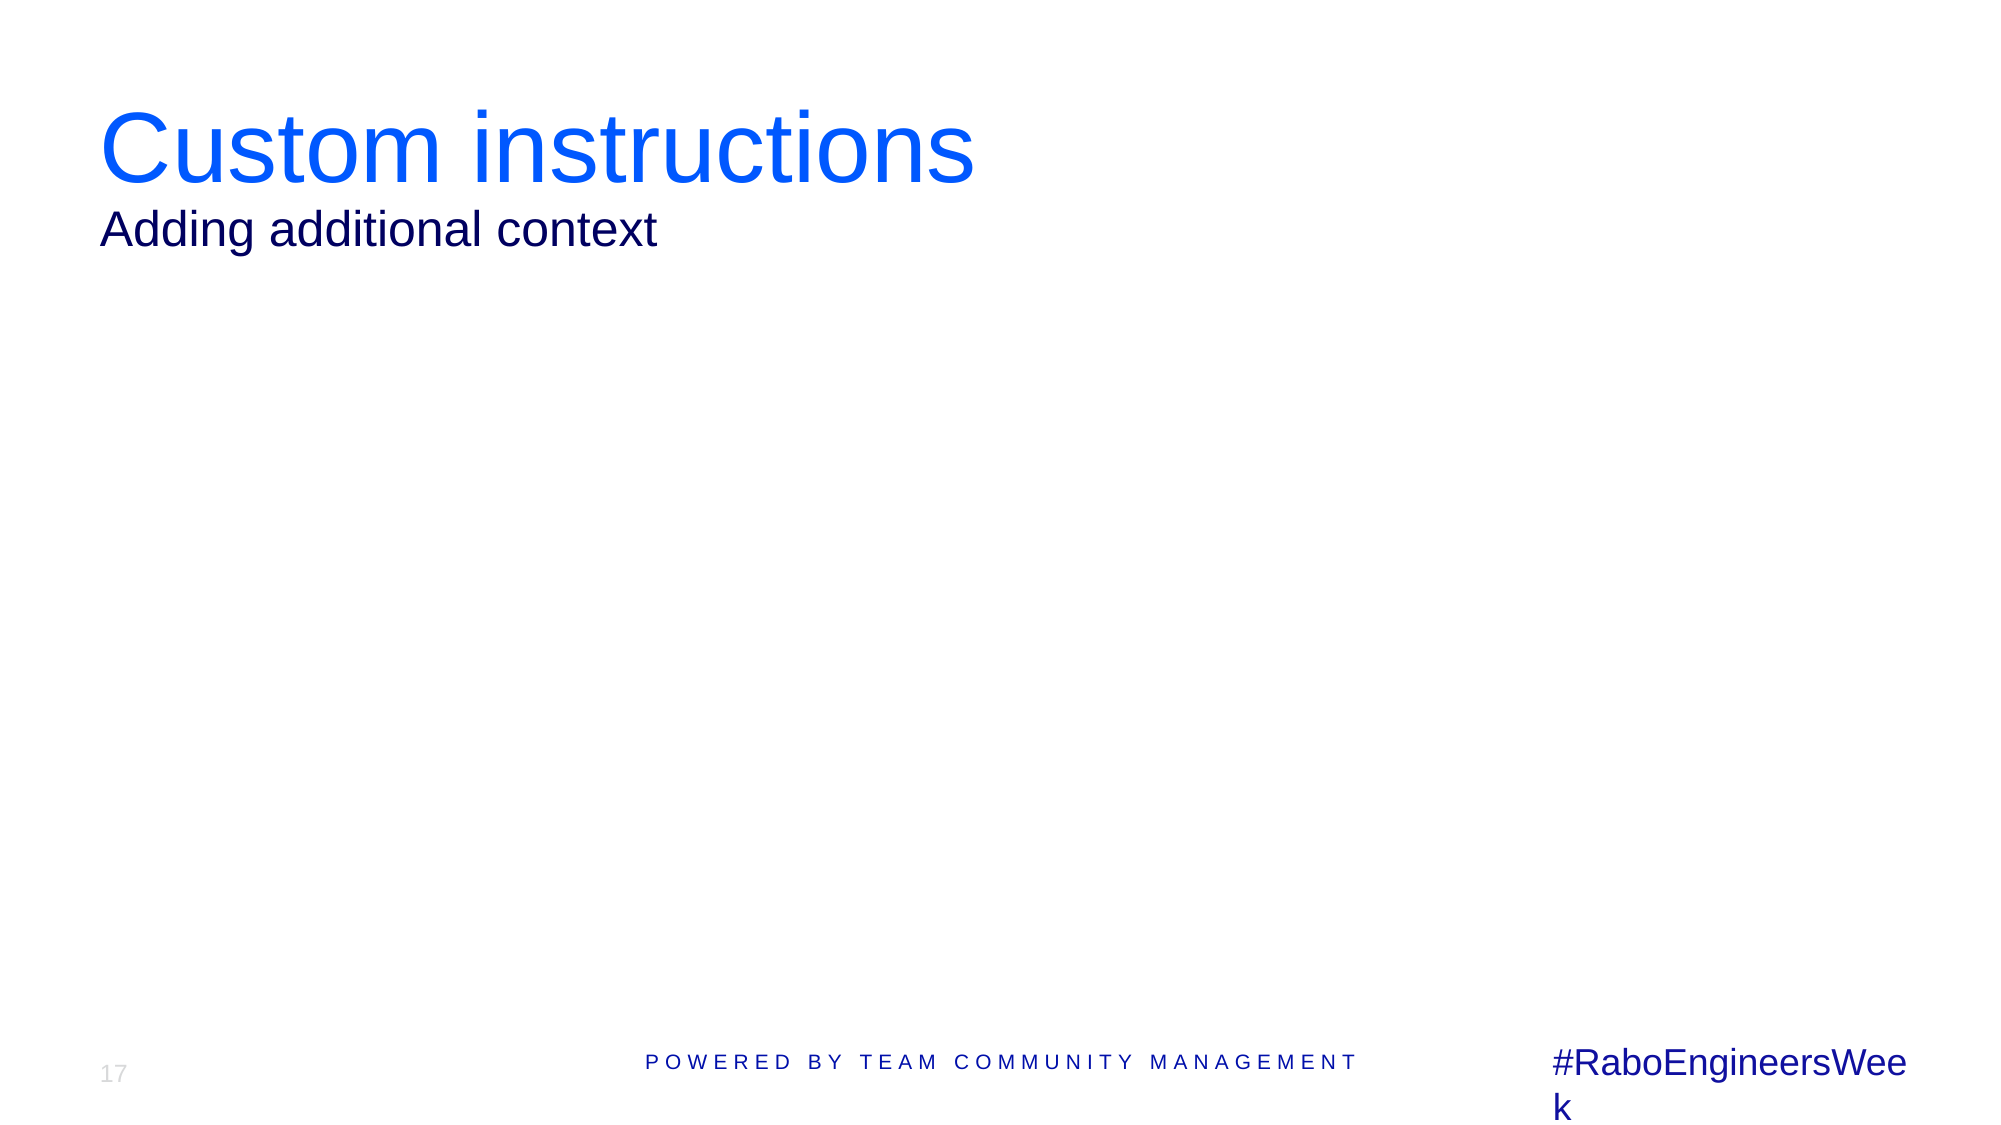

# Custom instructions
Adding additional context

17